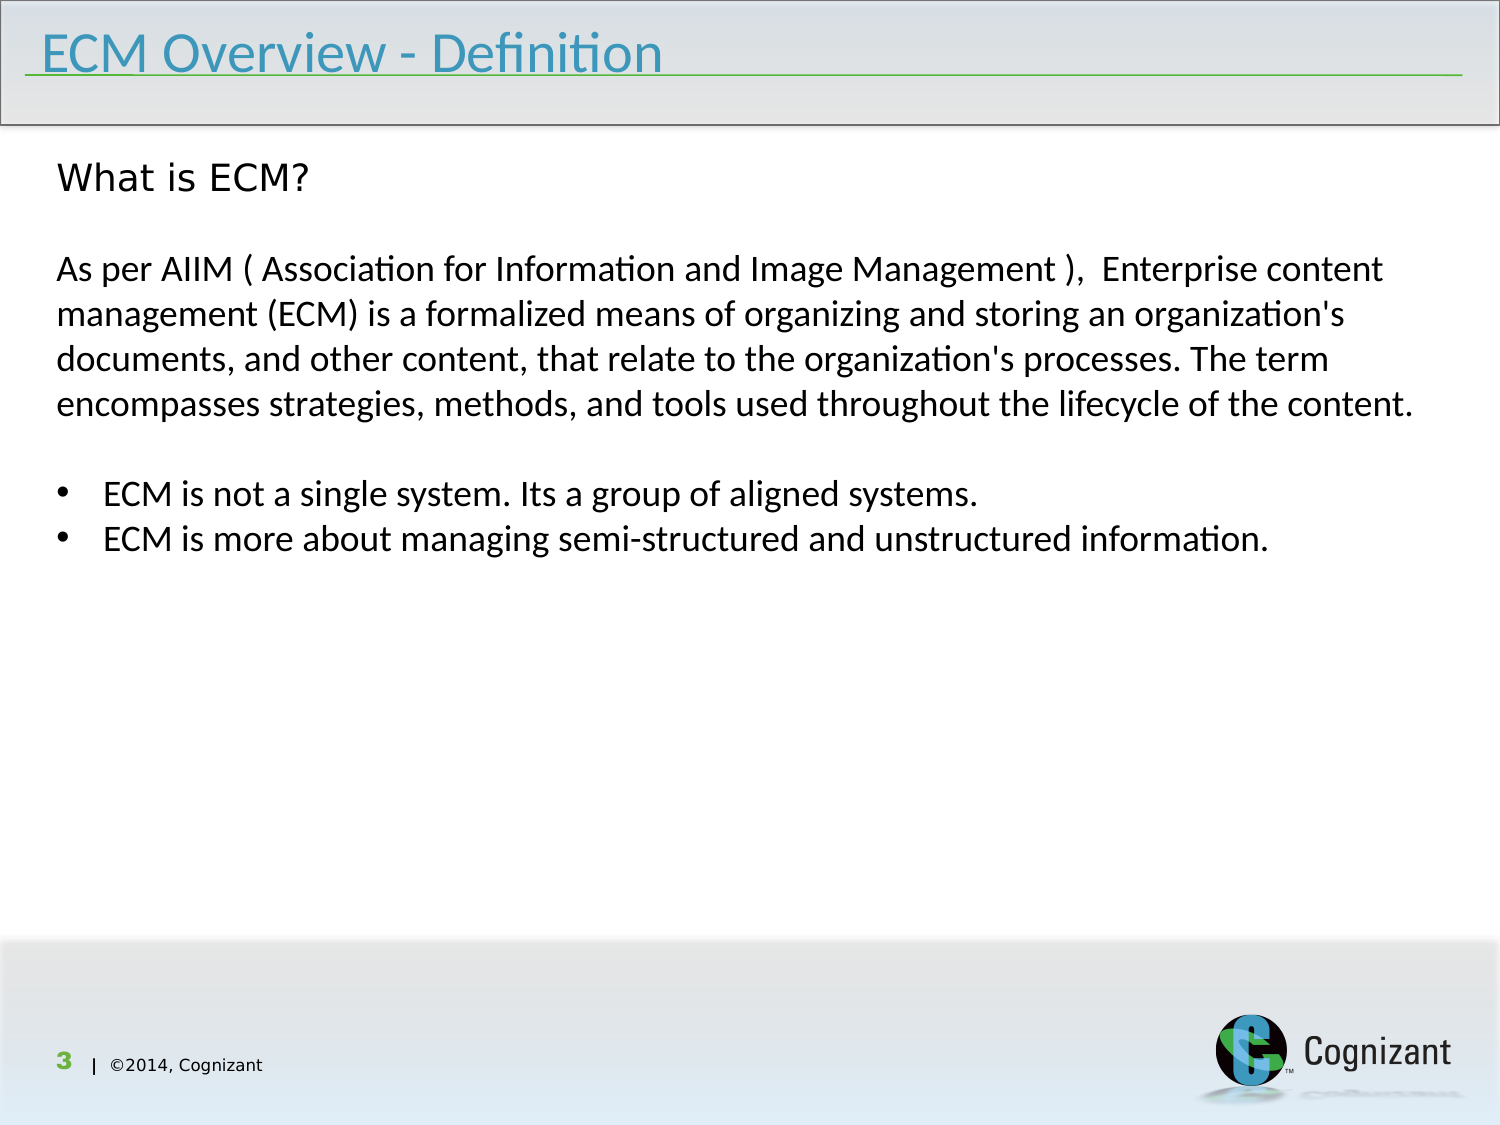

ECM Overview - Definition
What is ECM?

As per AIIM ( Association for Information and Image Management ),  Enterprise content management (ECM) is a formalized means of organizing and storing an organization's documents, and other content, that relate to the organization's processes. The term encompasses strategies, methods, and tools used throughout the lifecycle of the content.

ECM is not a single system. Its a group of aligned systems.
ECM is more about managing semi-structured and unstructured information.

3